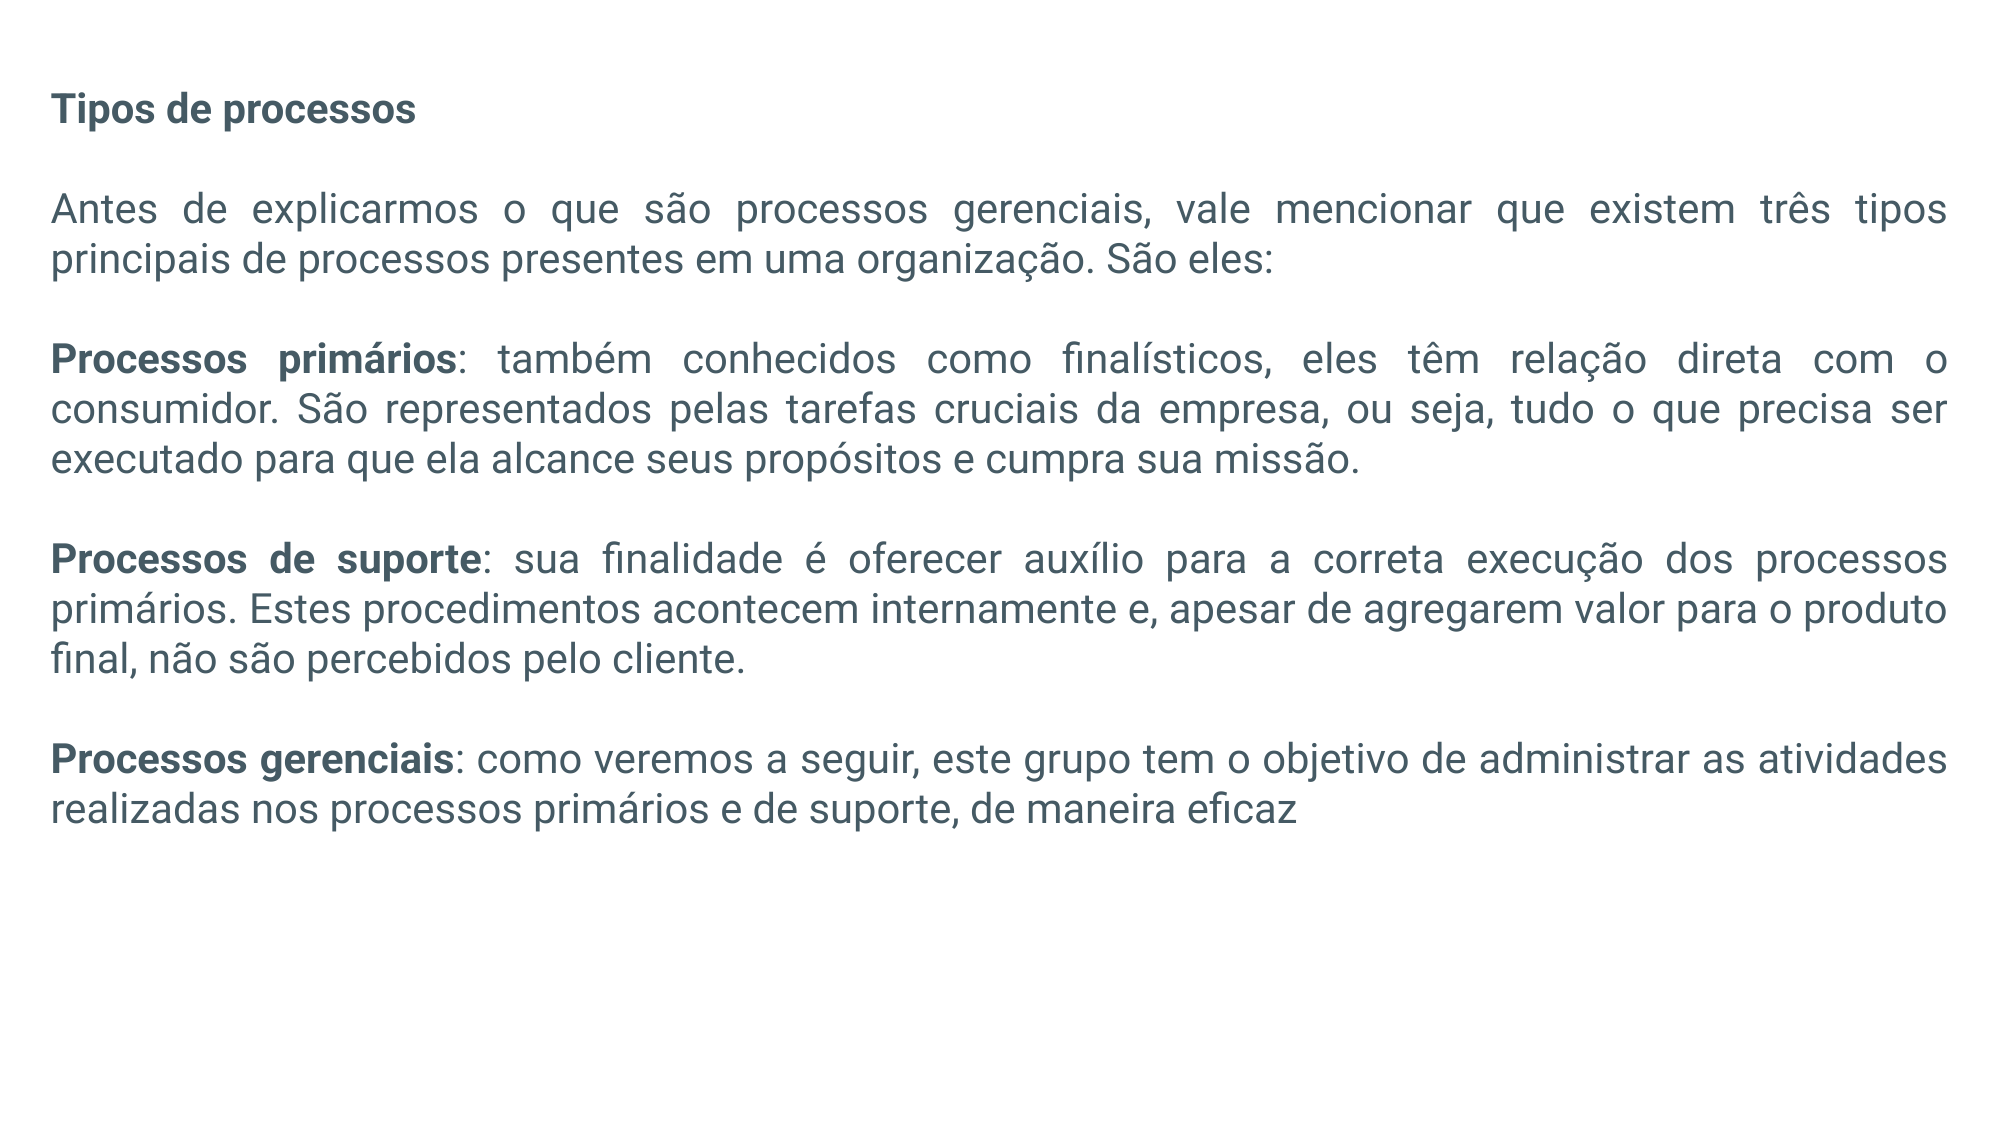

Tipos de processos

Antes de explicarmos o que são processos gerenciais, vale mencionar que existem três tipos principais de processos presentes em uma organização. São eles:

Processos primários: também conhecidos como finalísticos, eles têm relação direta com o consumidor. São representados pelas tarefas cruciais da empresa, ou seja, tudo o que precisa ser executado para que ela alcance seus propósitos e cumpra sua missão.

Processos de suporte: sua finalidade é oferecer auxílio para a correta execução dos processos primários. Estes procedimentos acontecem internamente e, apesar de agregarem valor para o produto final, não são percebidos pelo cliente.

Processos gerenciais: como veremos a seguir, este grupo tem o objetivo de administrar as atividades realizadas nos processos primários e de suporte, de maneira eficaz